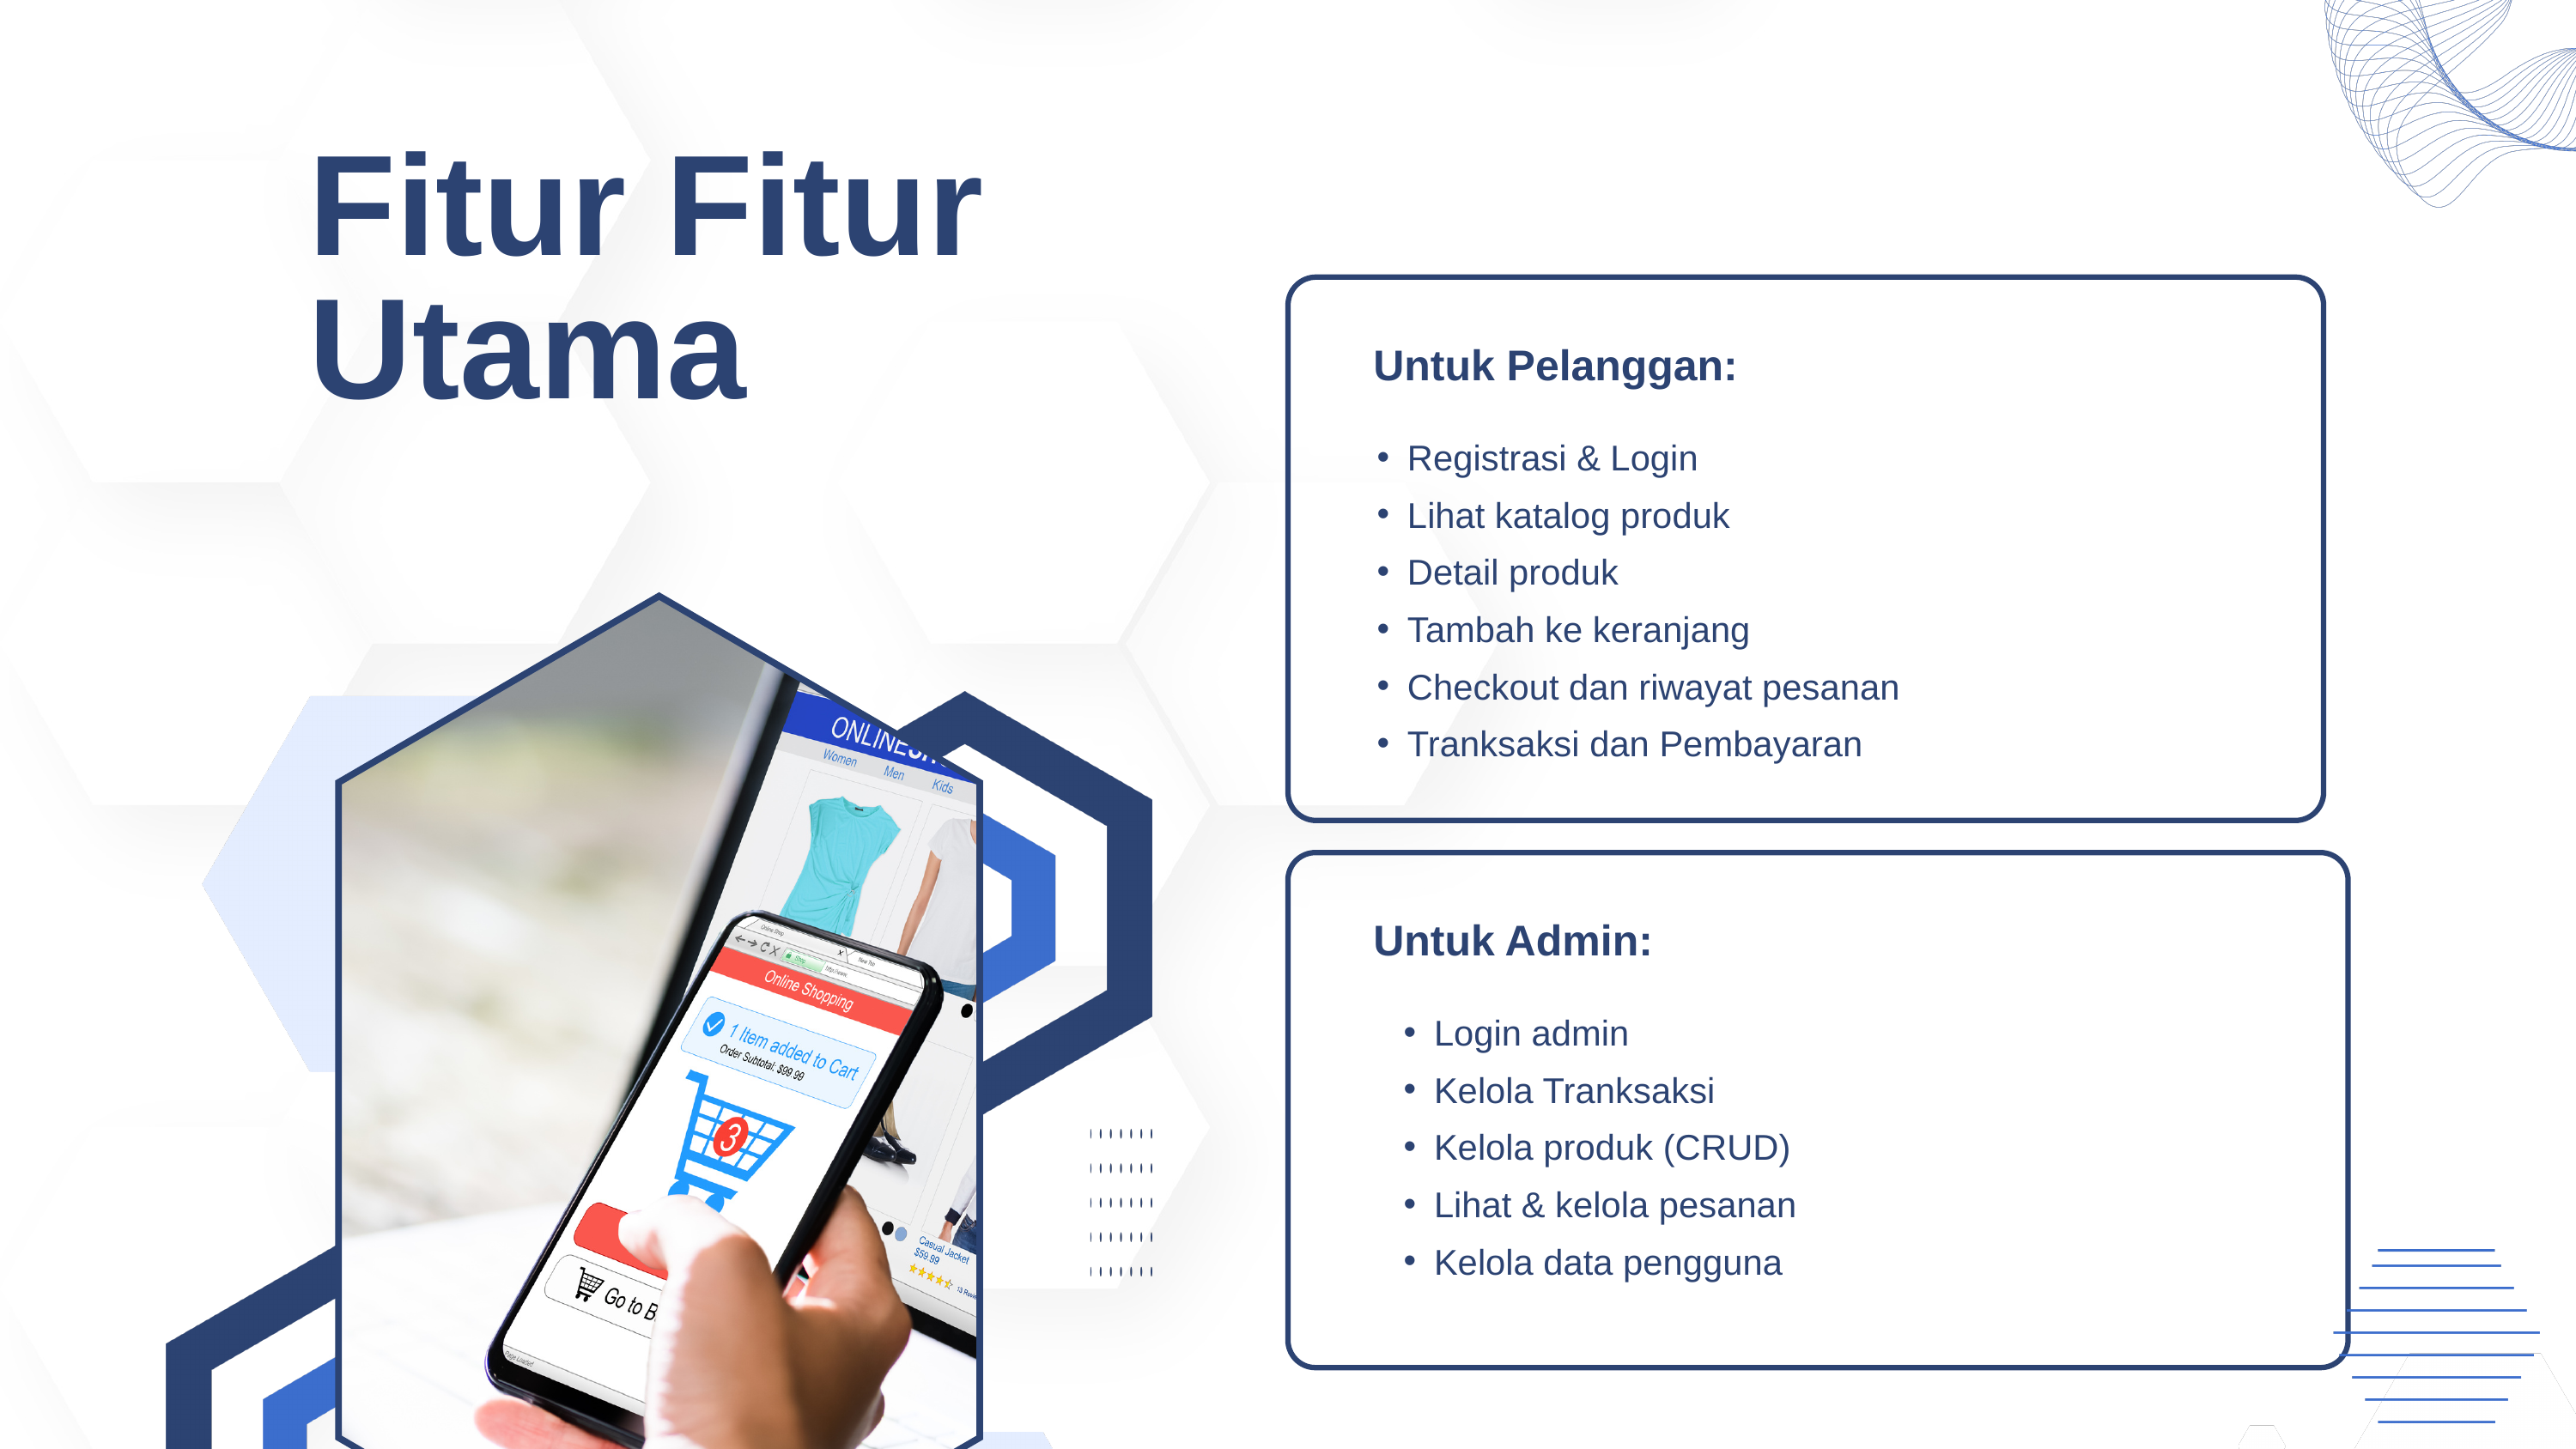

Fitur Fitur Utama

Untuk Pelanggan:
Registrasi & Login
Lihat katalog produk
Detail produk
Tambah ke keranjang
Checkout dan riwayat pesanan
Tranksaksi dan Pembayaran

Untuk Admin:
Login admin
Kelola Tranksaksi
Kelola produk (CRUD)
Lihat & kelola pesanan
Kelola data pengguna